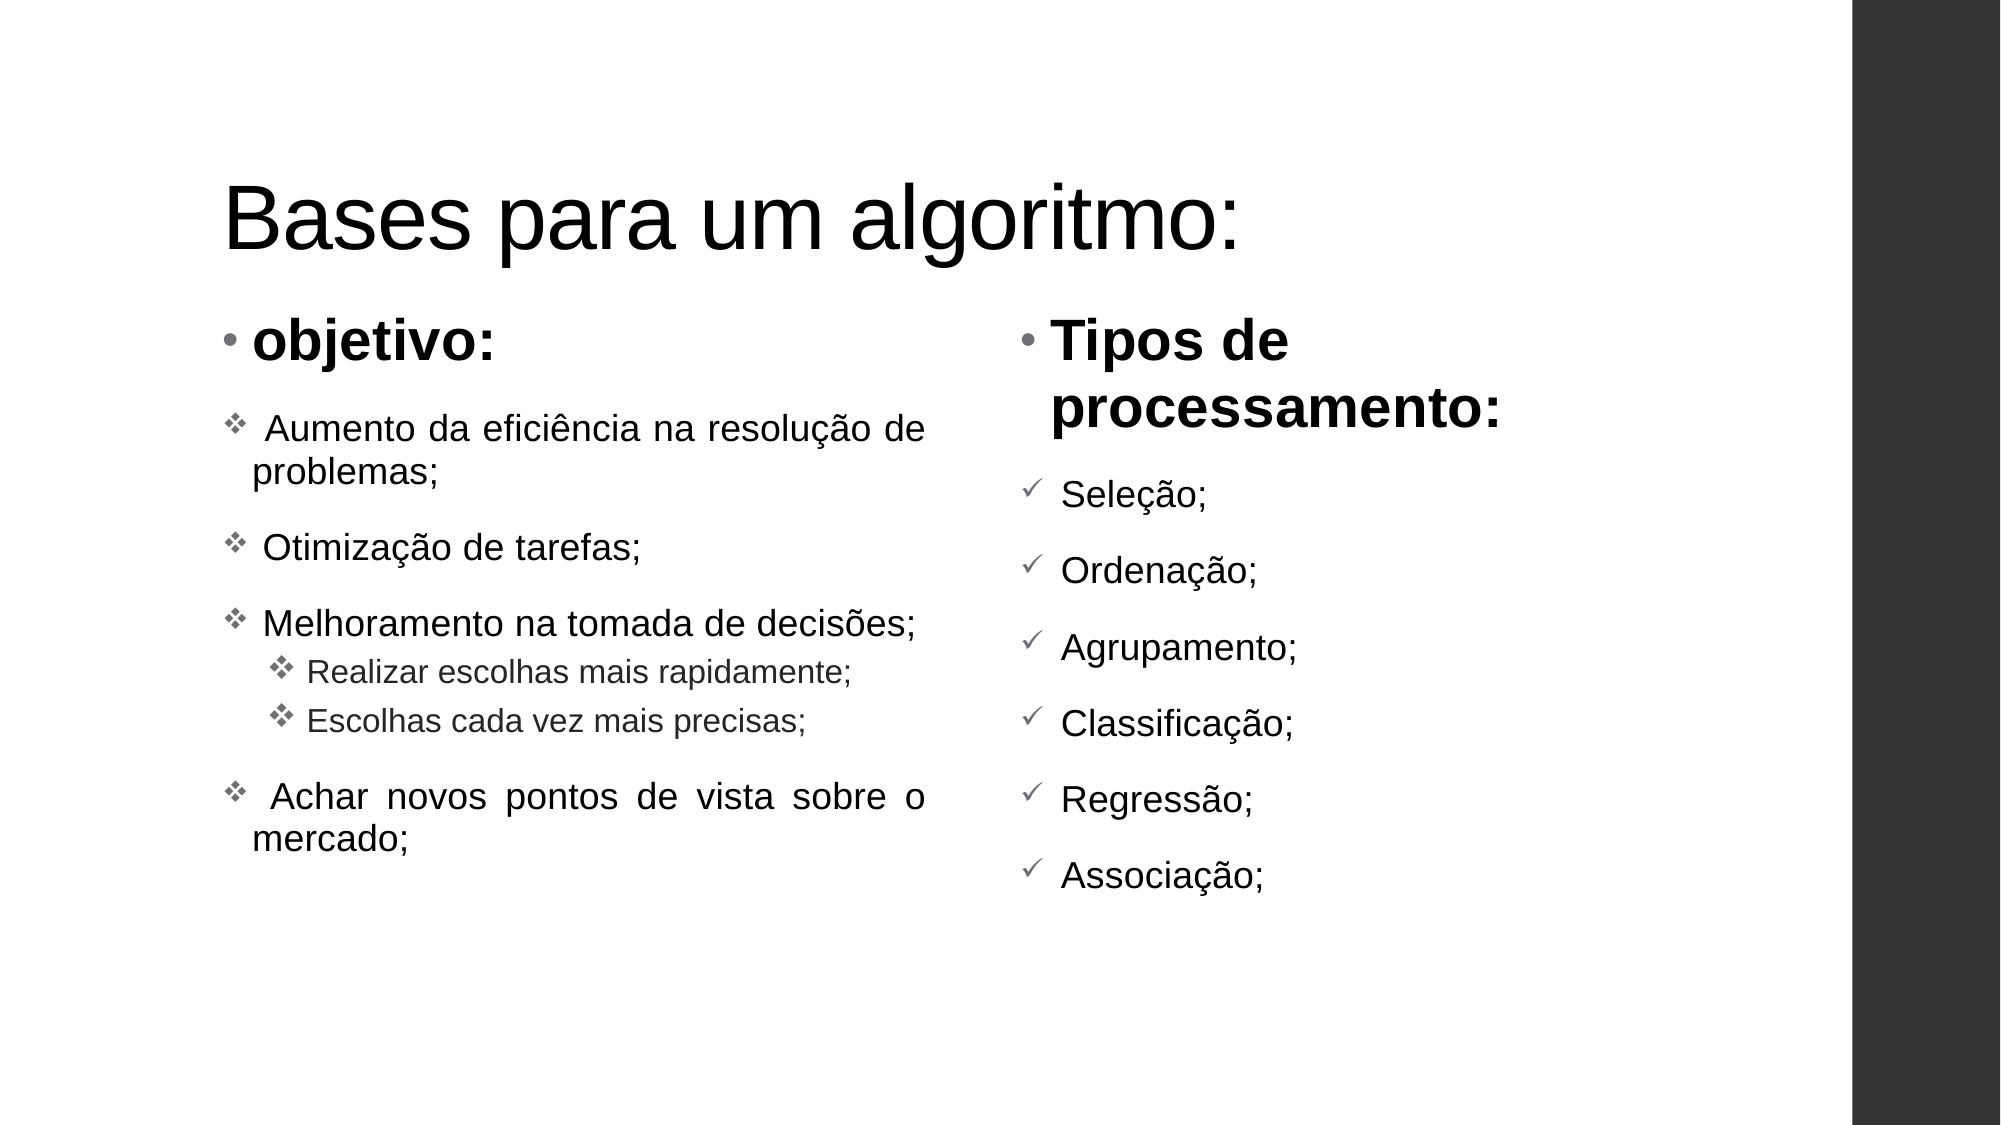

# Bases para um algoritmo:
objetivo:
 Aumento da eficiência na resolução de problemas;
 Otimização de tarefas;
 Melhoramento na tomada de decisões;
 Realizar escolhas mais rapidamente;
 Escolhas cada vez mais precisas;
 Achar novos pontos de vista sobre o mercado;
Tipos de processamento:
 Seleção;
 Ordenação;
 Agrupamento;
 Classificação;
 Regressão;
 Associação;